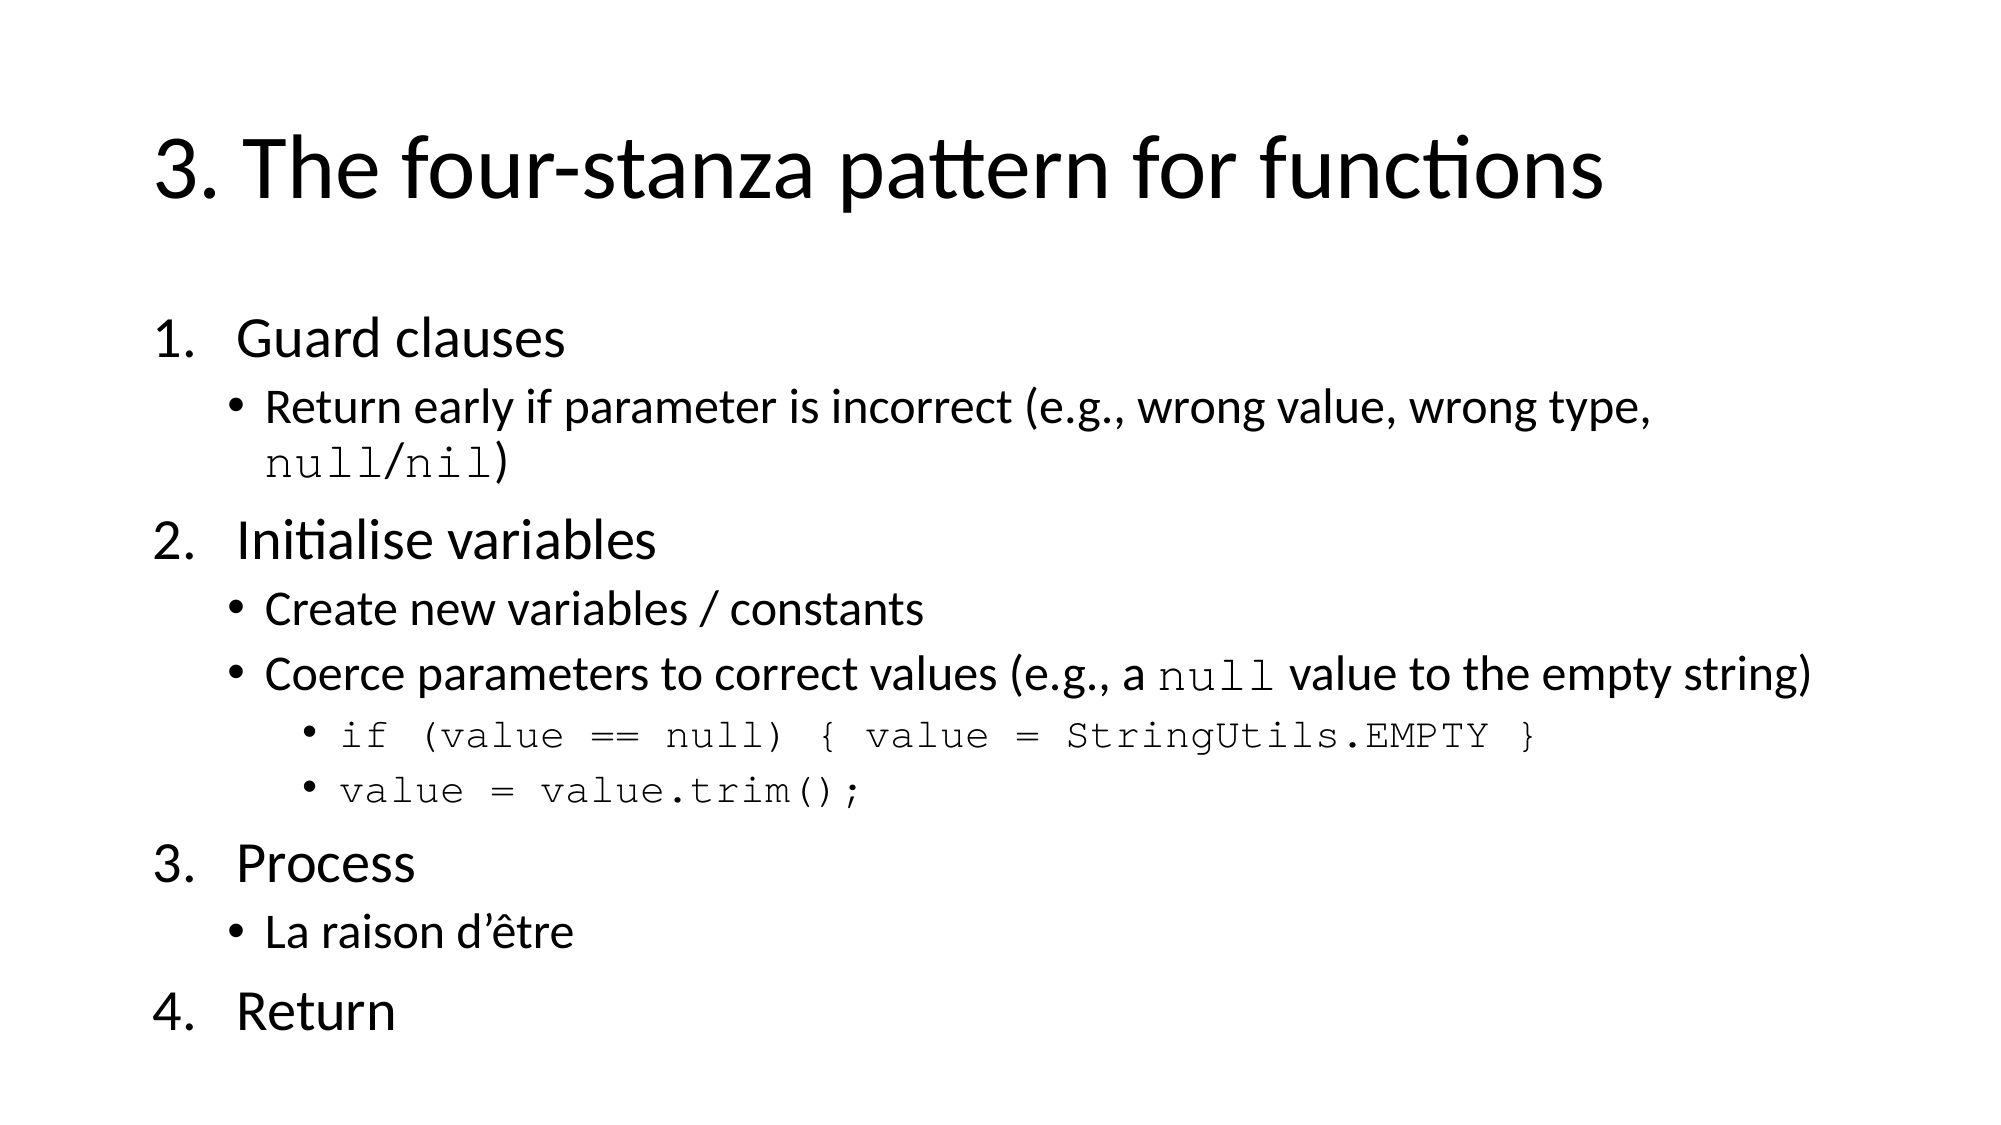

# 3. The four-stanza pattern for functions
Guard clauses
Return early if parameter is incorrect (e.g., wrong value, wrong type, null/nil)
Initialise variables
Create new variables / constants
Coerce parameters to correct values (e.g., a null value to the empty string)
if (value == null) { value = StringUtils.EMPTY }
value = value.trim();
Process
La raison d’être
Return